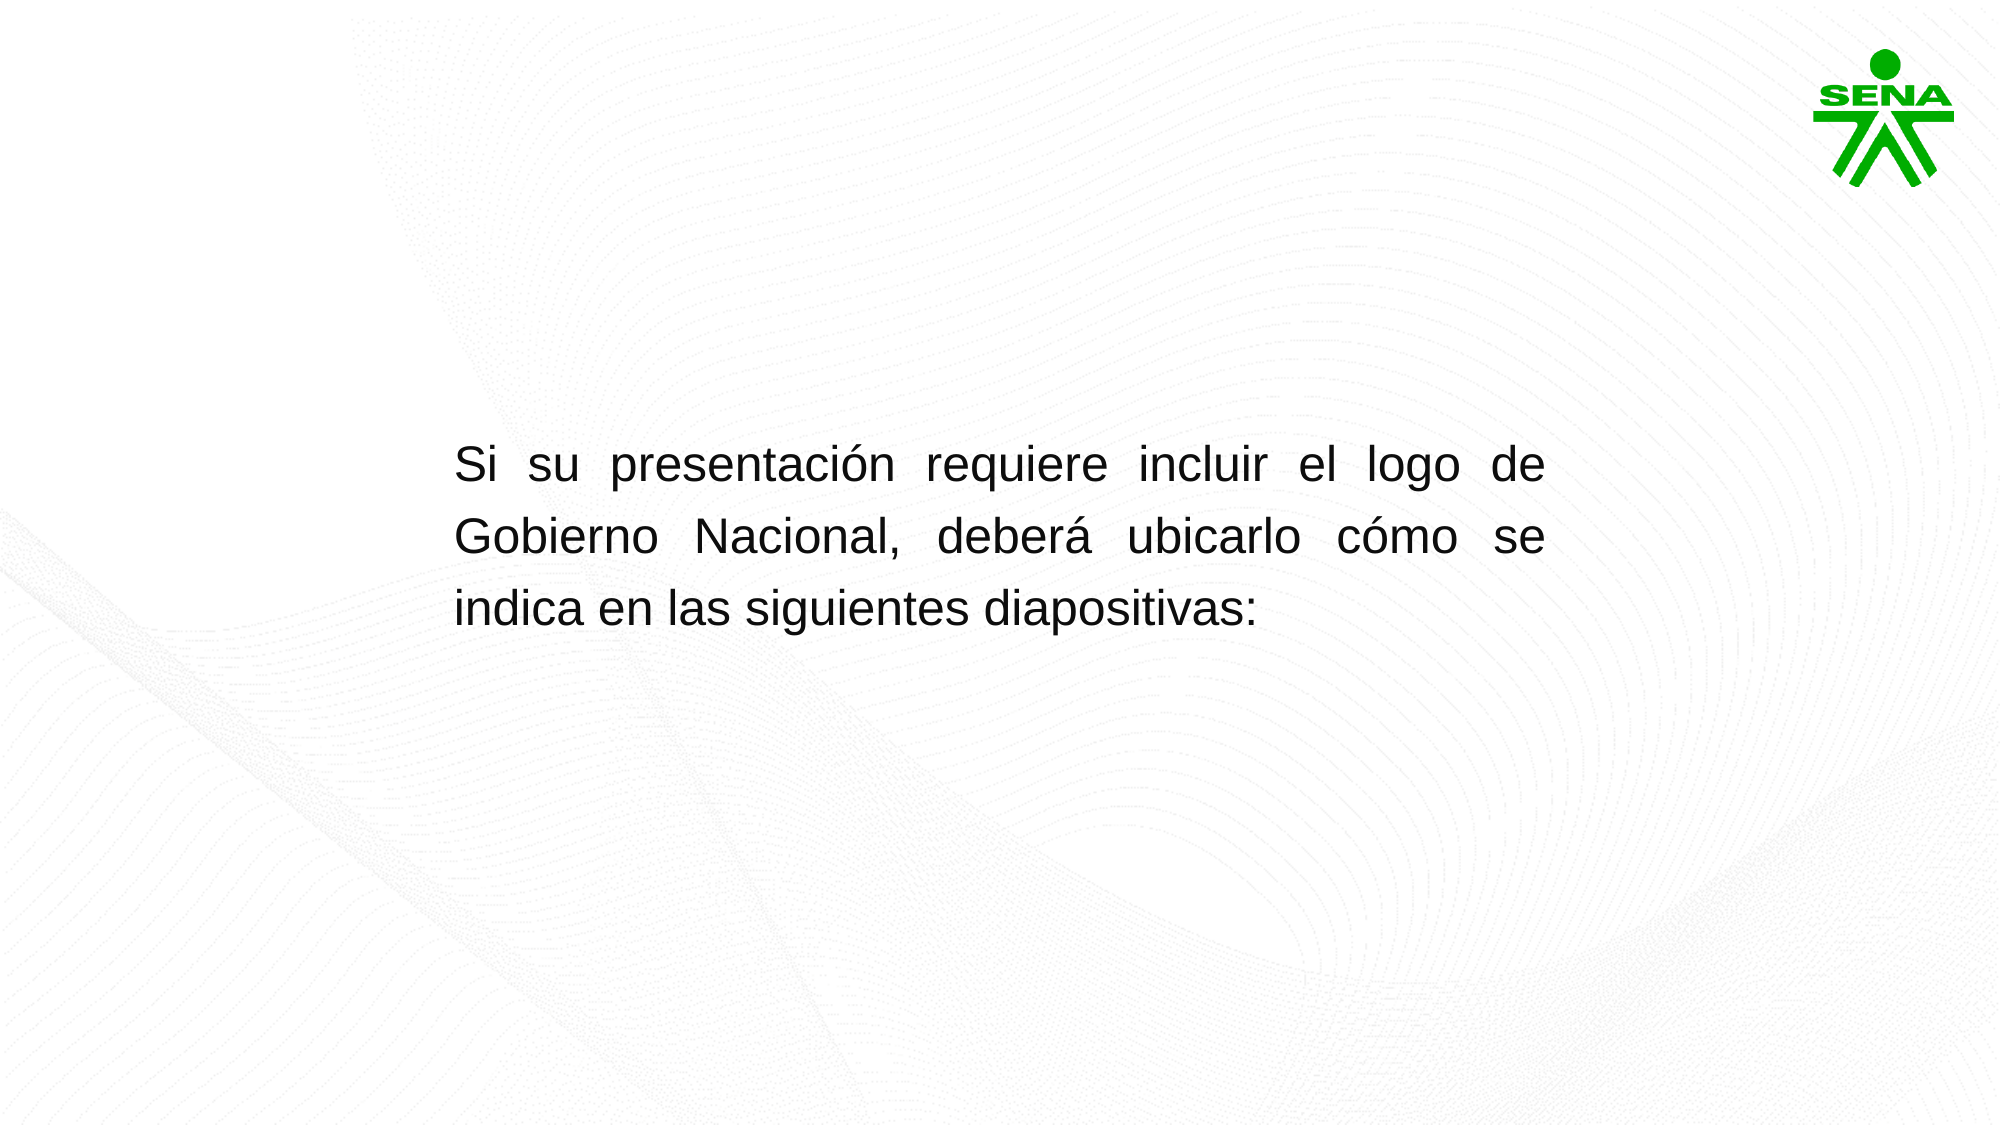

Si su presentación requiere incluir el logo de Gobierno Nacional, deberá ubicarlo cómo se indica en las siguientes diapositivas: